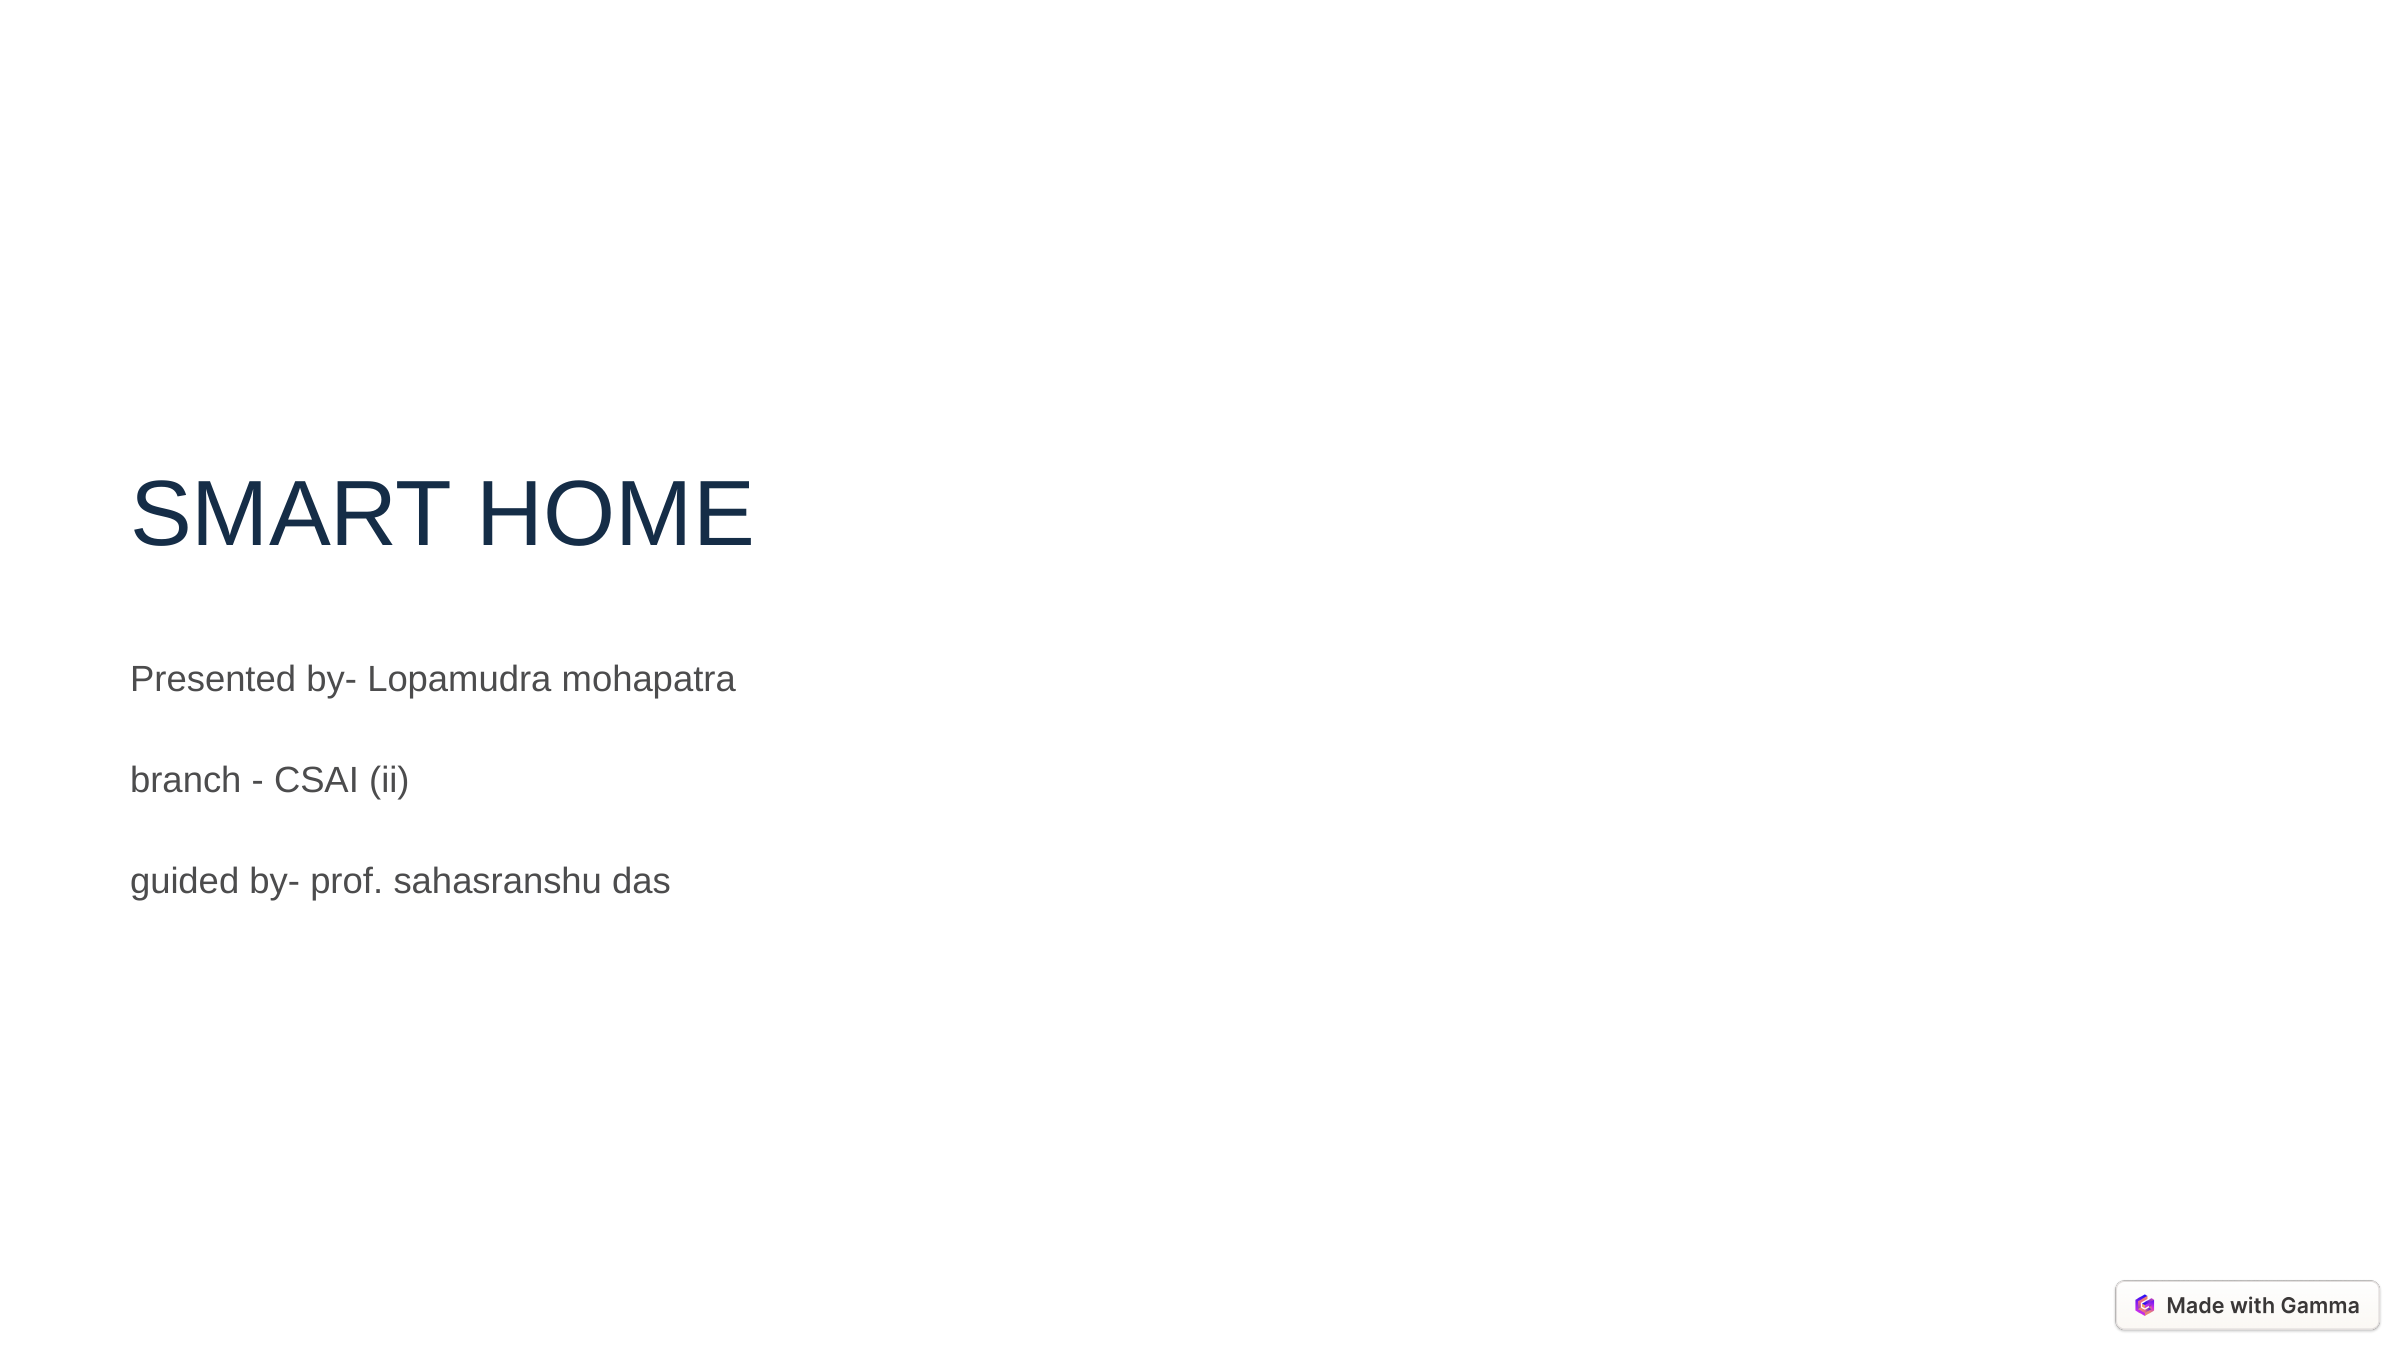

SMART HOME
Presented by- Lopamudra mohapatra
branch - CSAI (ii)
guided by- prof. sahasranshu das